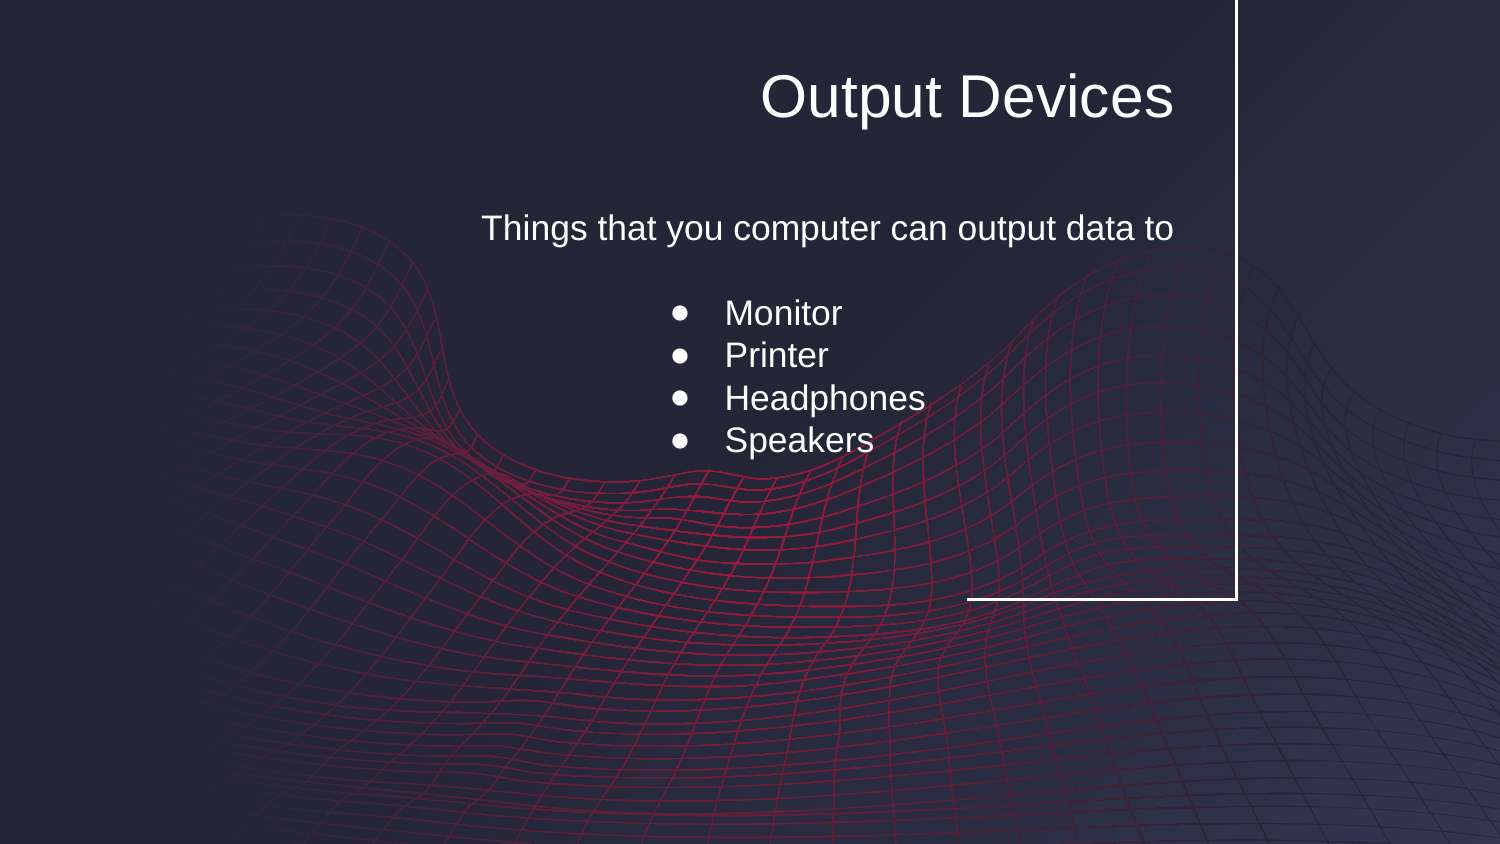

Output Devices
Things that you computer can output data to

Monitor
Printer
Headphones
Speakers